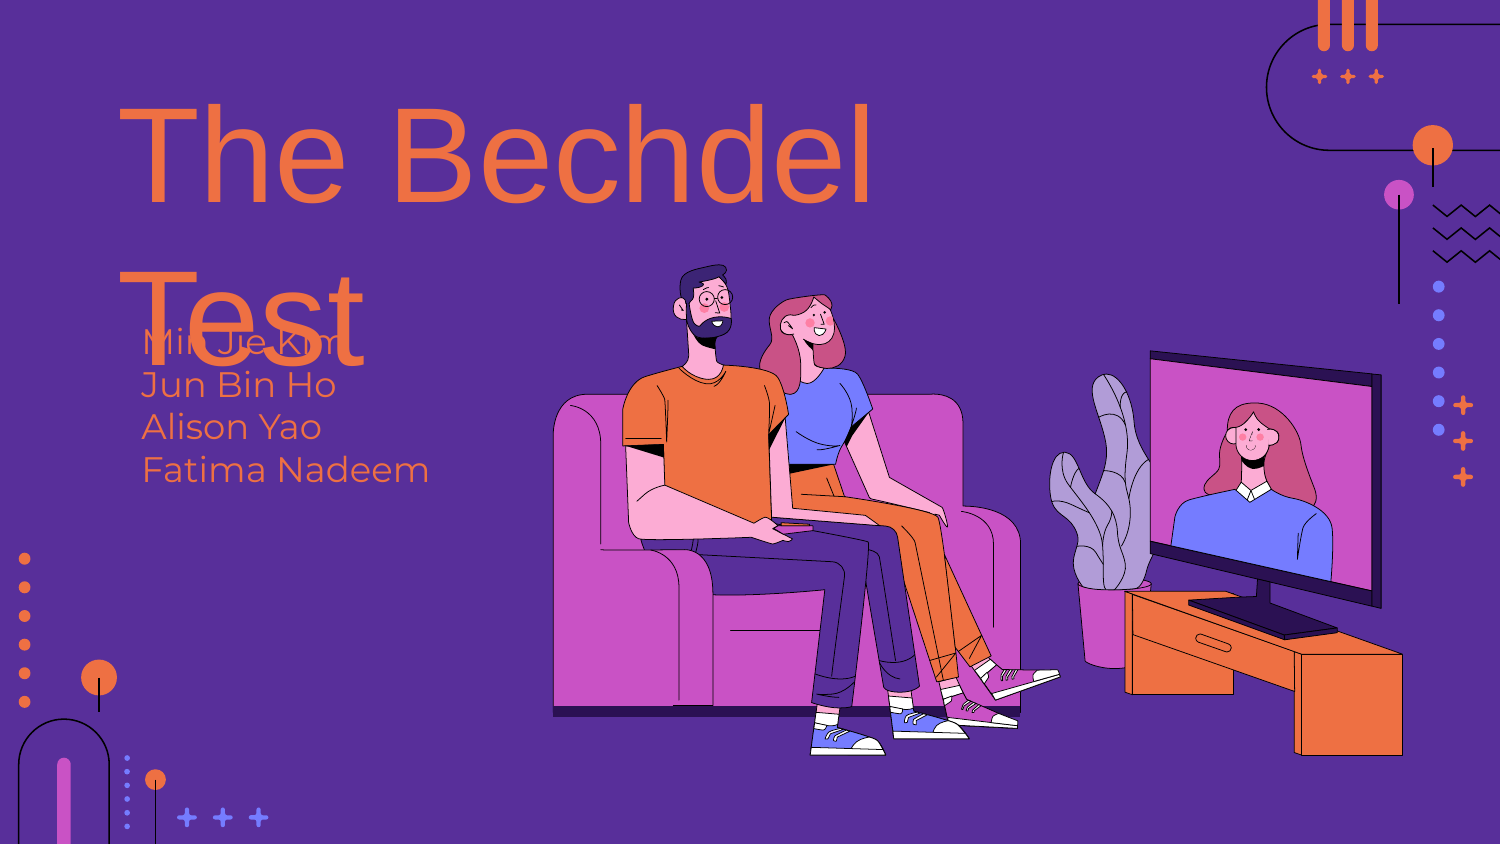

# The Bechdel Test

Min Jie Kim
Jun Bin Ho
Alison Yao
Fatima Nadeem